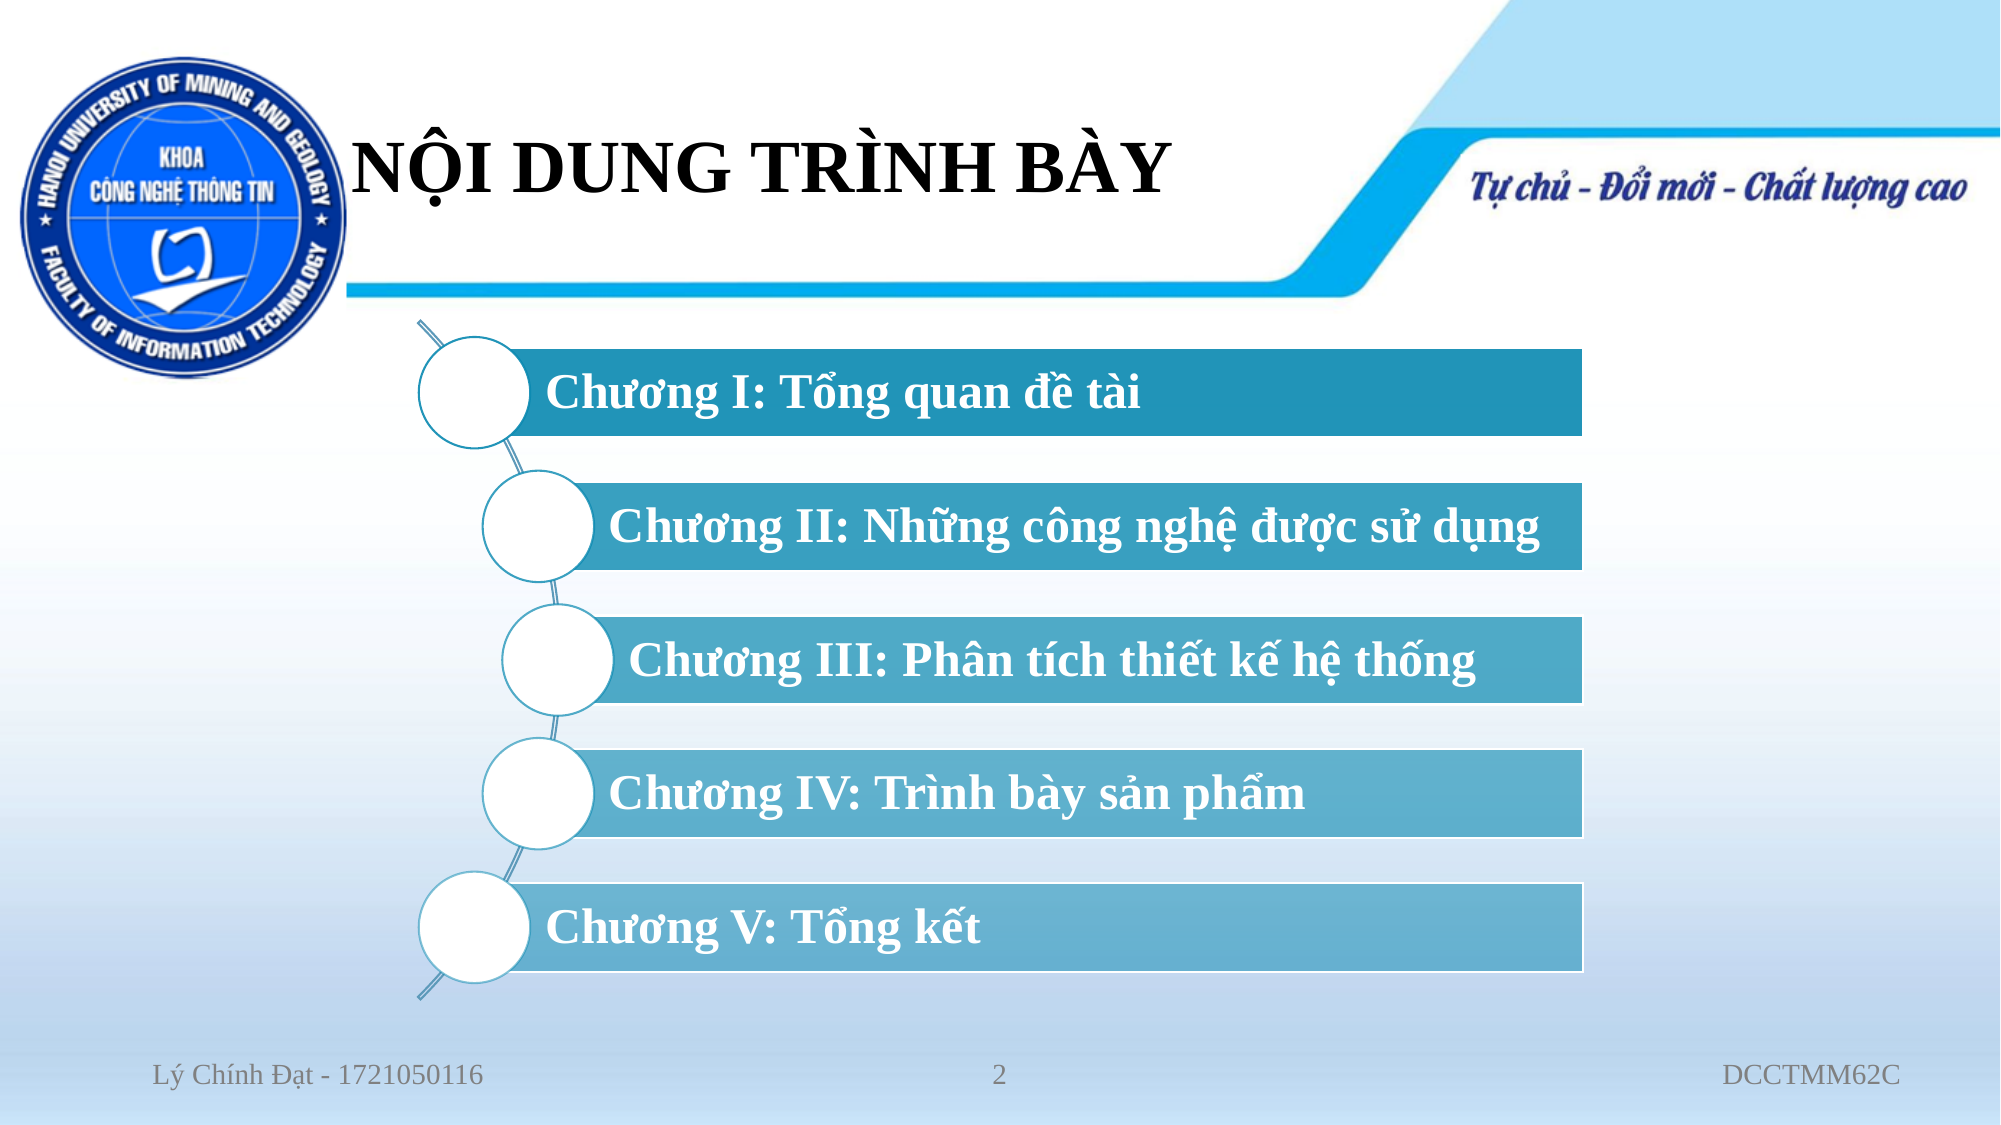

# NỘI DUNG TRÌNH BÀY
Chương I: Tổng quan đề tài
Chương II: Những công nghệ được sử dụng
Chương III: Phân tích thiết kế hệ thống
Chương IV: Trình bày sản phẩm
Chương V: Tổng kết
2
DCCTMM62C
Lý Chính Đạt - 1721050116